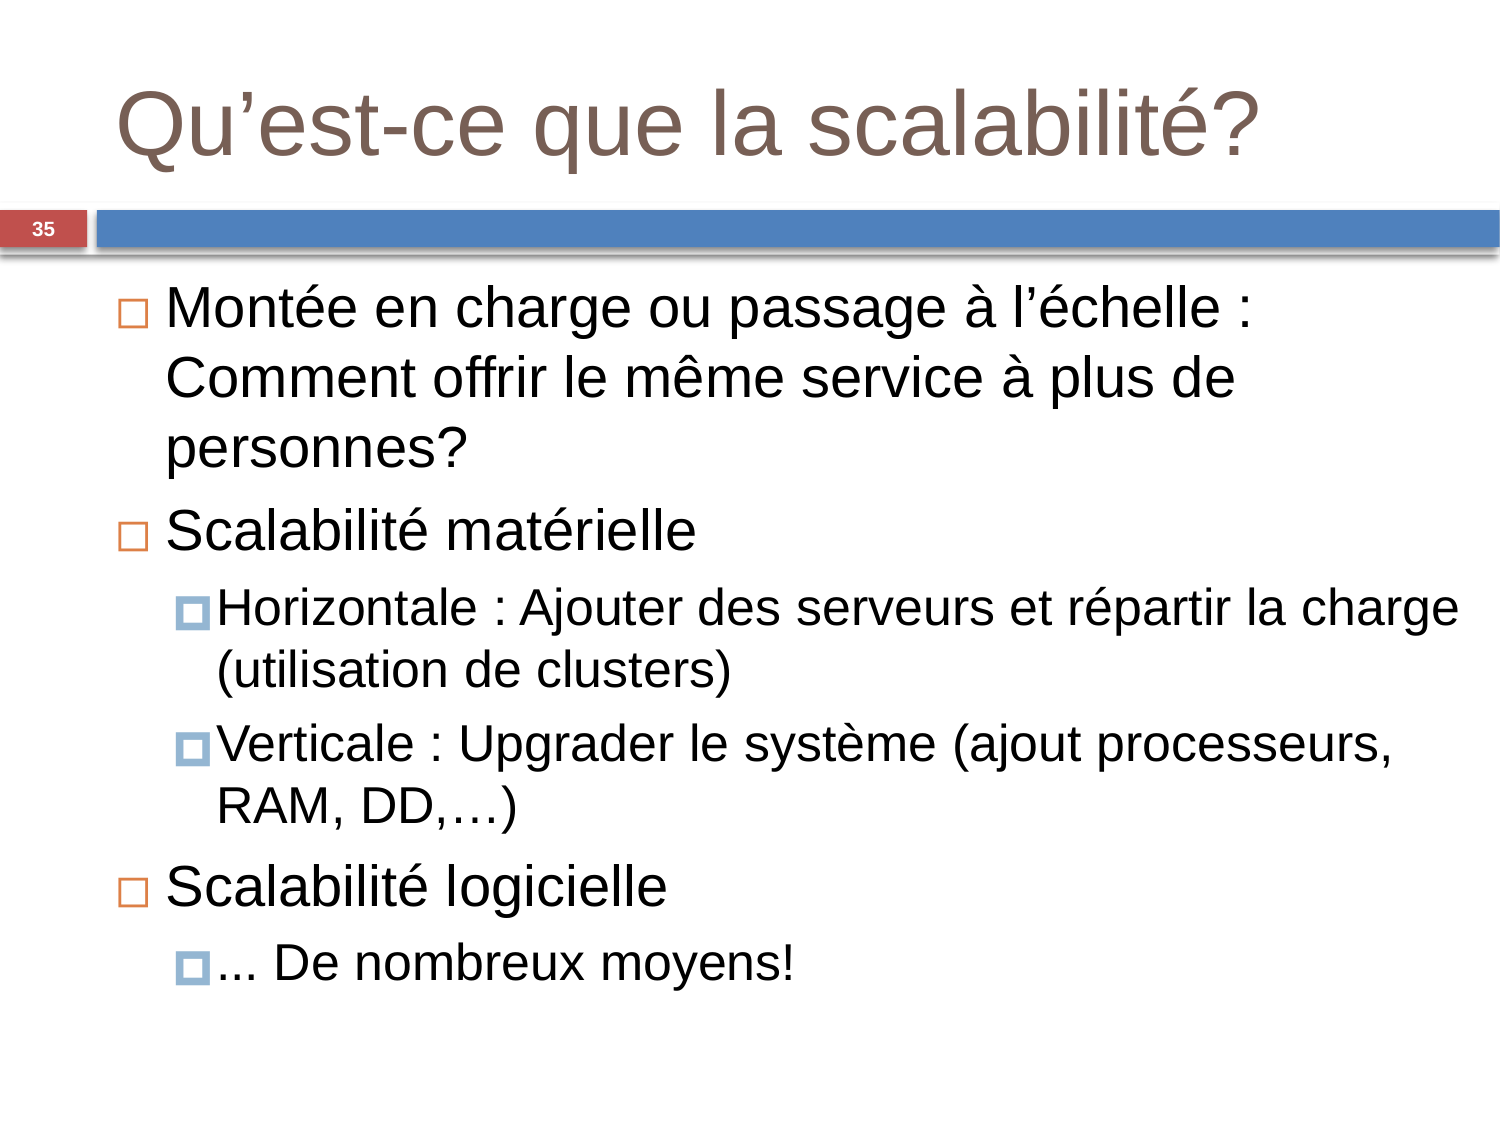

Qu’est-ce que la scalabilité?
35
Montée en charge ou passage à l’échelle :
Comment offrir le même service à plus de personnes?
Scalabilité matérielle
Horizontale : Ajouter des serveurs et répartir la charge (utilisation de clusters)
Verticale : Upgrader le système (ajout processeurs, RAM, DD,…)
Scalabilité logicielle
... De nombreux moyens!